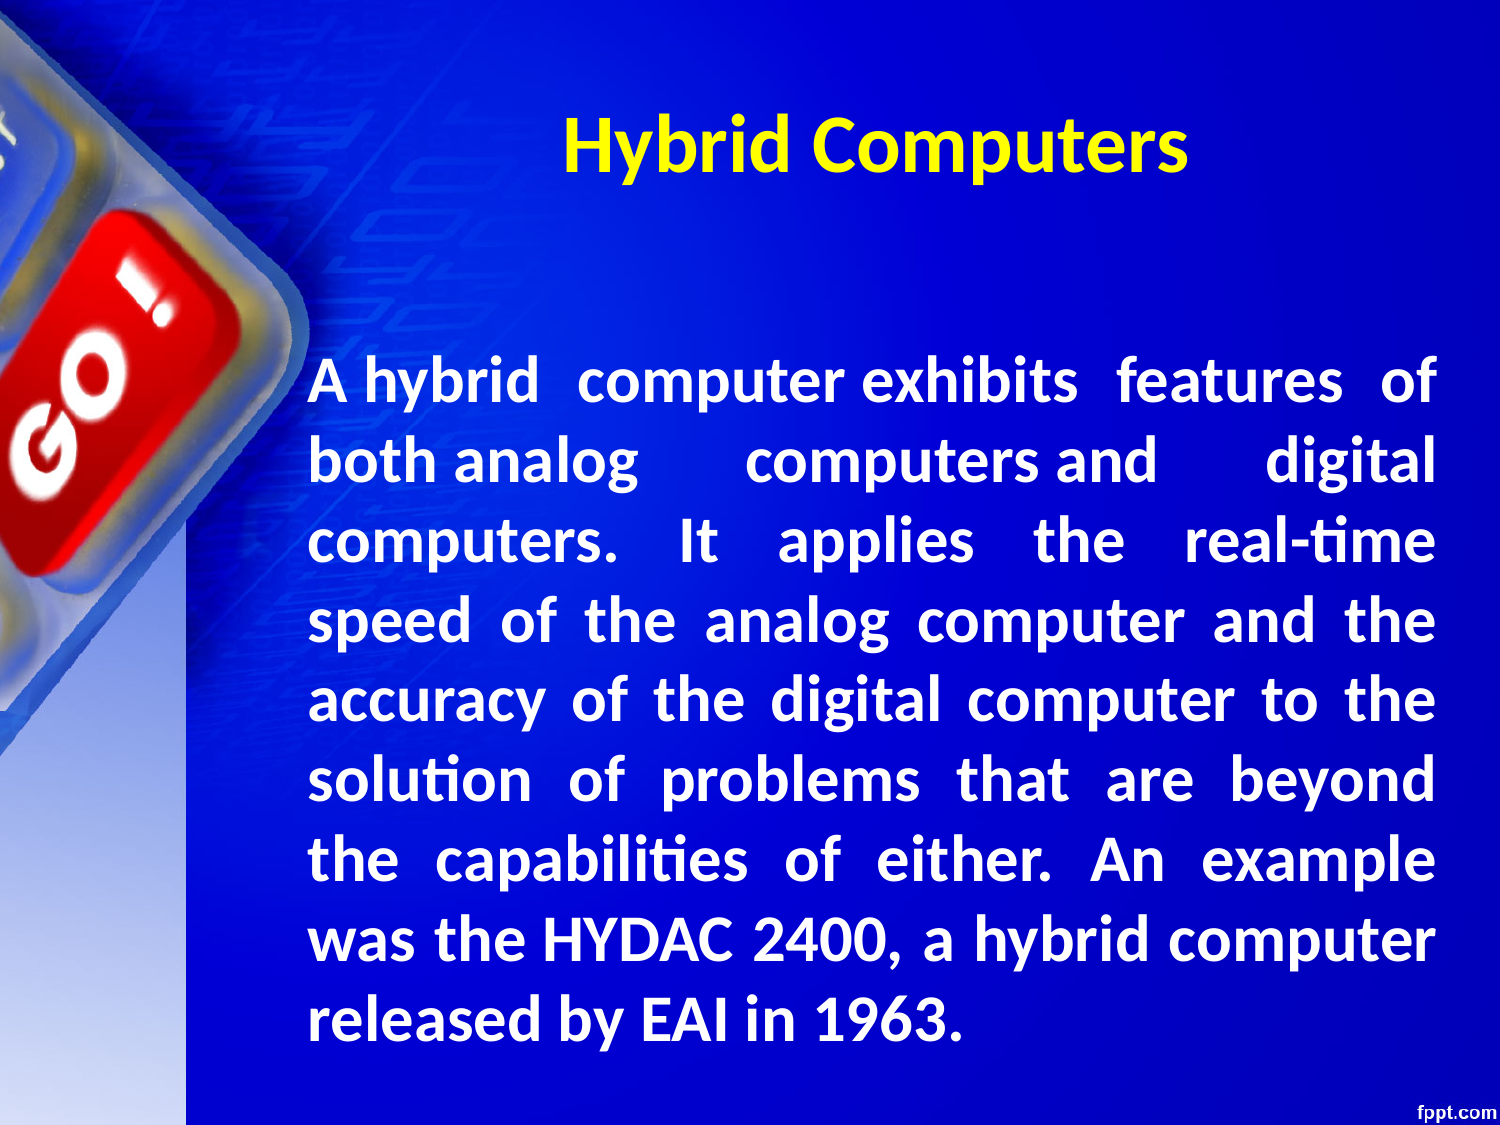

# Hybrid Computers
A hybrid computer exhibits features of both analog computers and digital computers. It applies the real-time speed of the analog computer and the accuracy of the digital computer to the solution of problems that are beyond the capabilities of either. An example was the HYDAC 2400, a hybrid computer released by EAI in 1963.